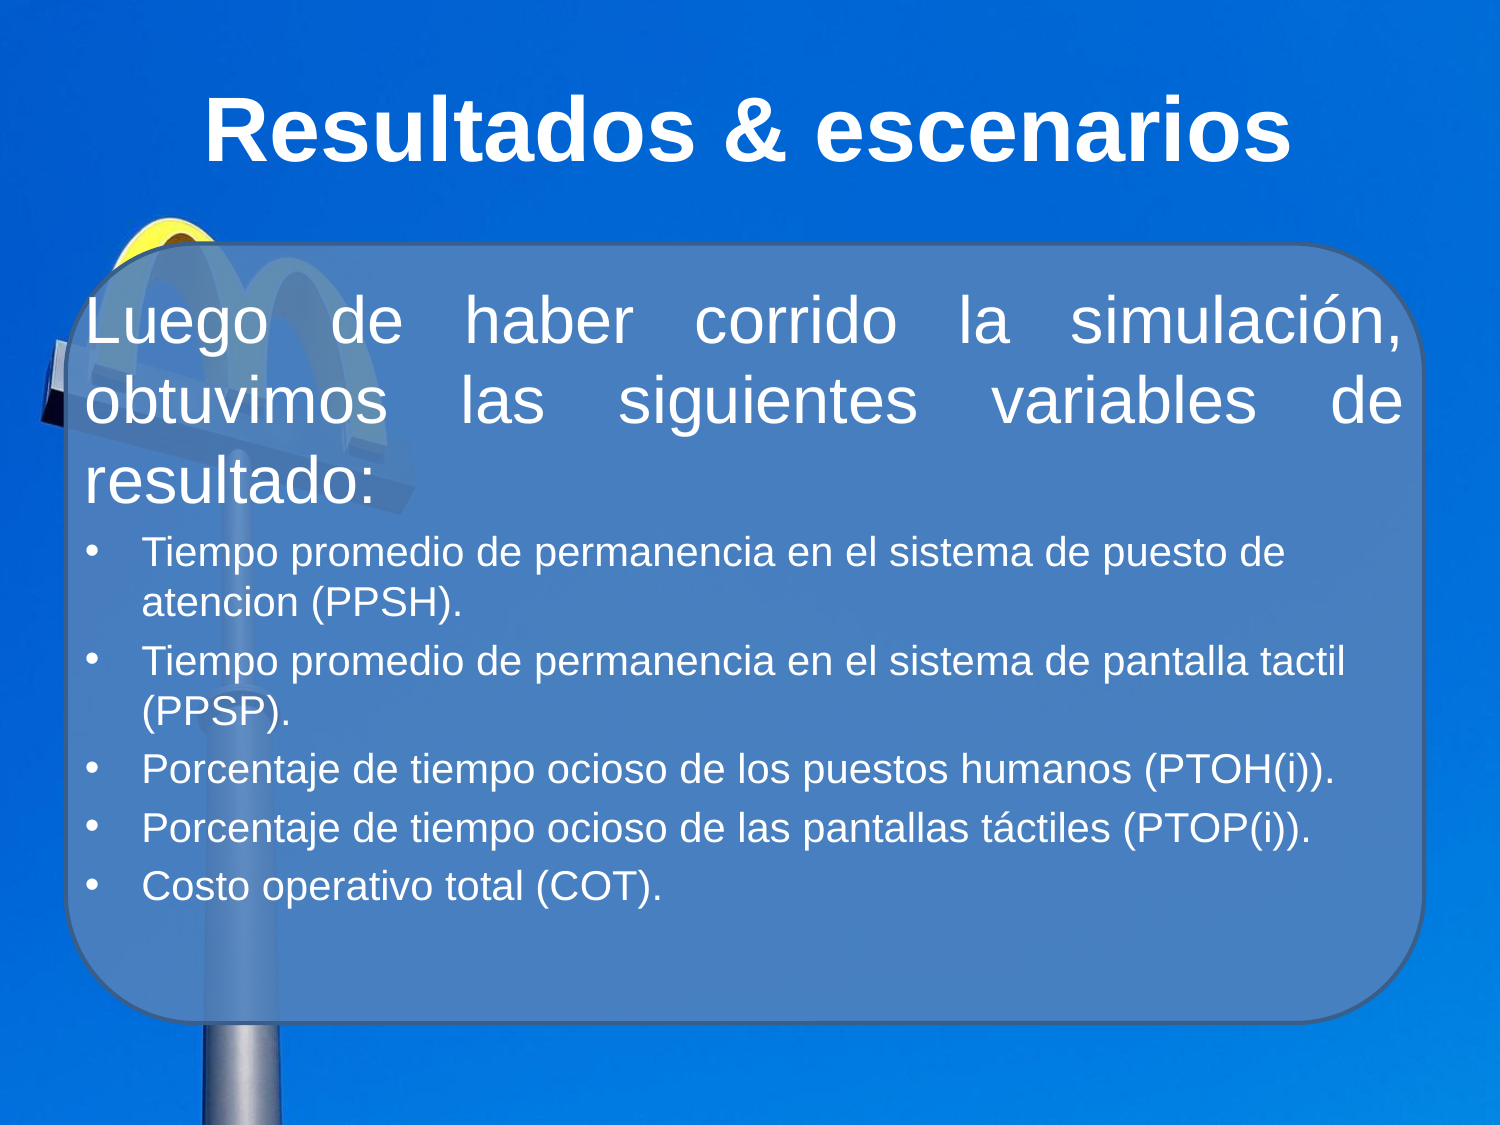

# Resultados & escenarios

Luego de haber corrido la simulación, obtuvimos las siguientes variables de resultado:
Tiempo promedio de permanencia en el sistema de puesto de atencion (PPSH).
Tiempo promedio de permanencia en el sistema de pantalla tactil (PPSP).
Porcentaje de tiempo ocioso de los puestos humanos (PTOH(i)).
Porcentaje de tiempo ocioso de las pantallas táctiles (PTOP(i)).
Costo operativo total (COT).